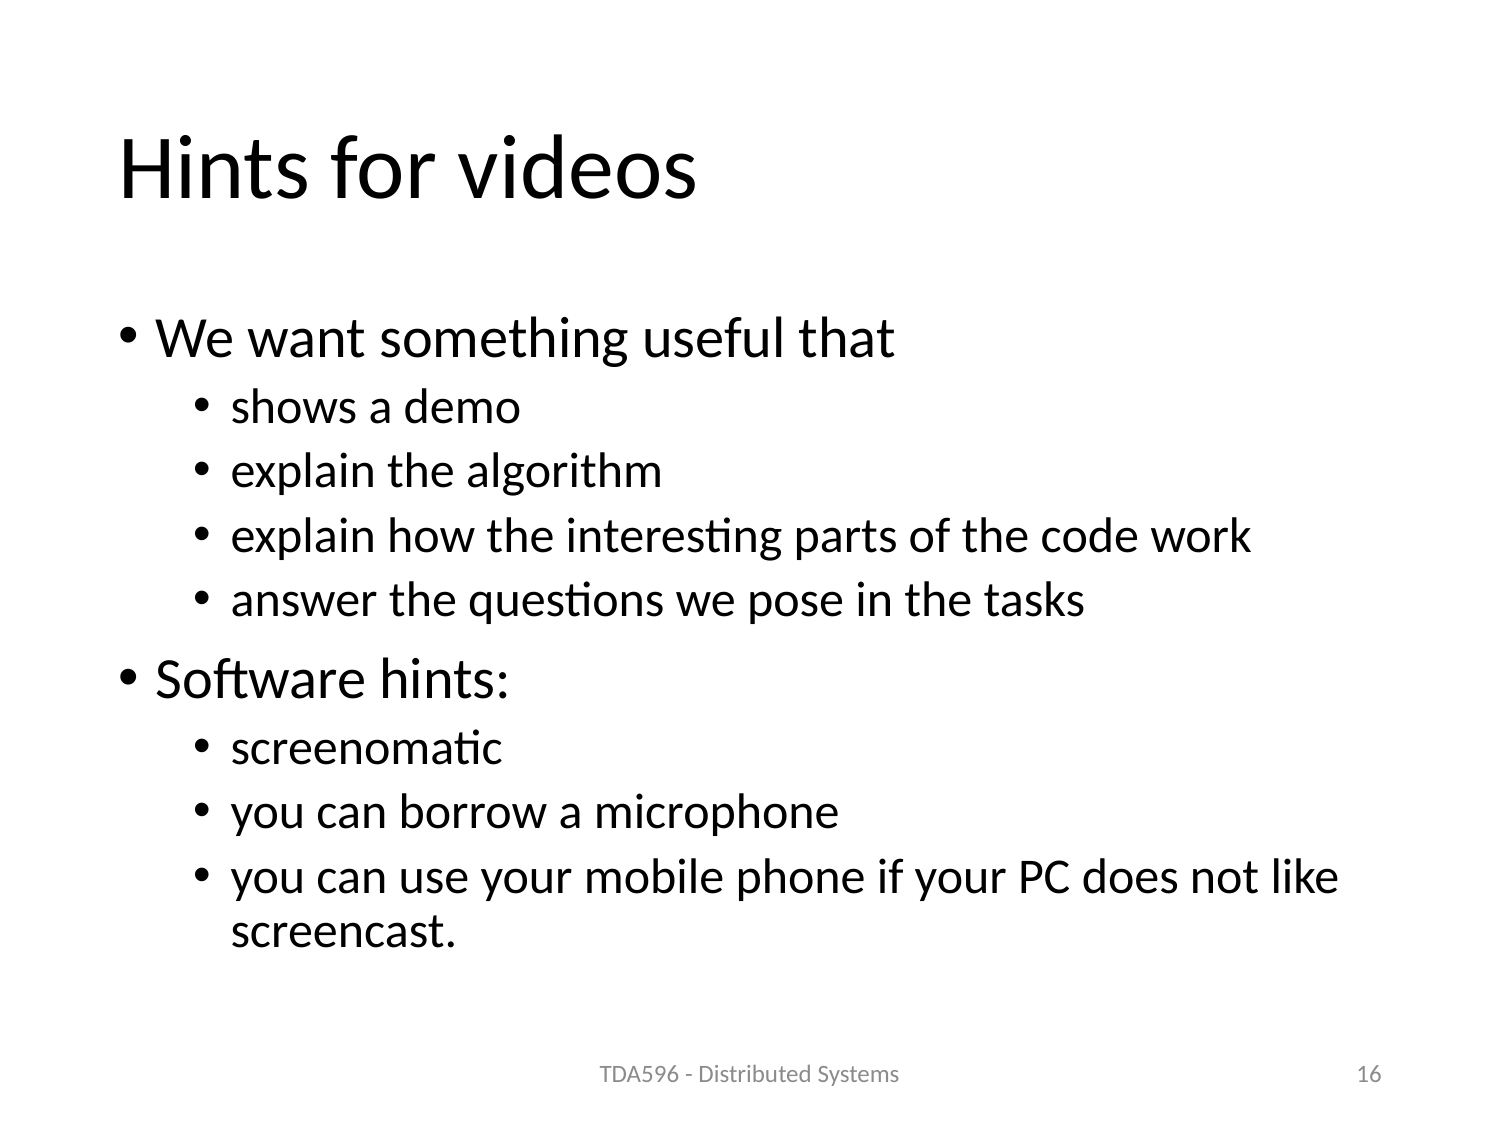

# Hints for videos
We want something useful that
shows a demo
explain the algorithm
explain how the interesting parts of the code work
answer the questions we pose in the tasks
Software hints:
screenomatic
you can borrow a microphone
you can use your mobile phone if your PC does not like screencast.
TDA596 - Distributed Systems
16